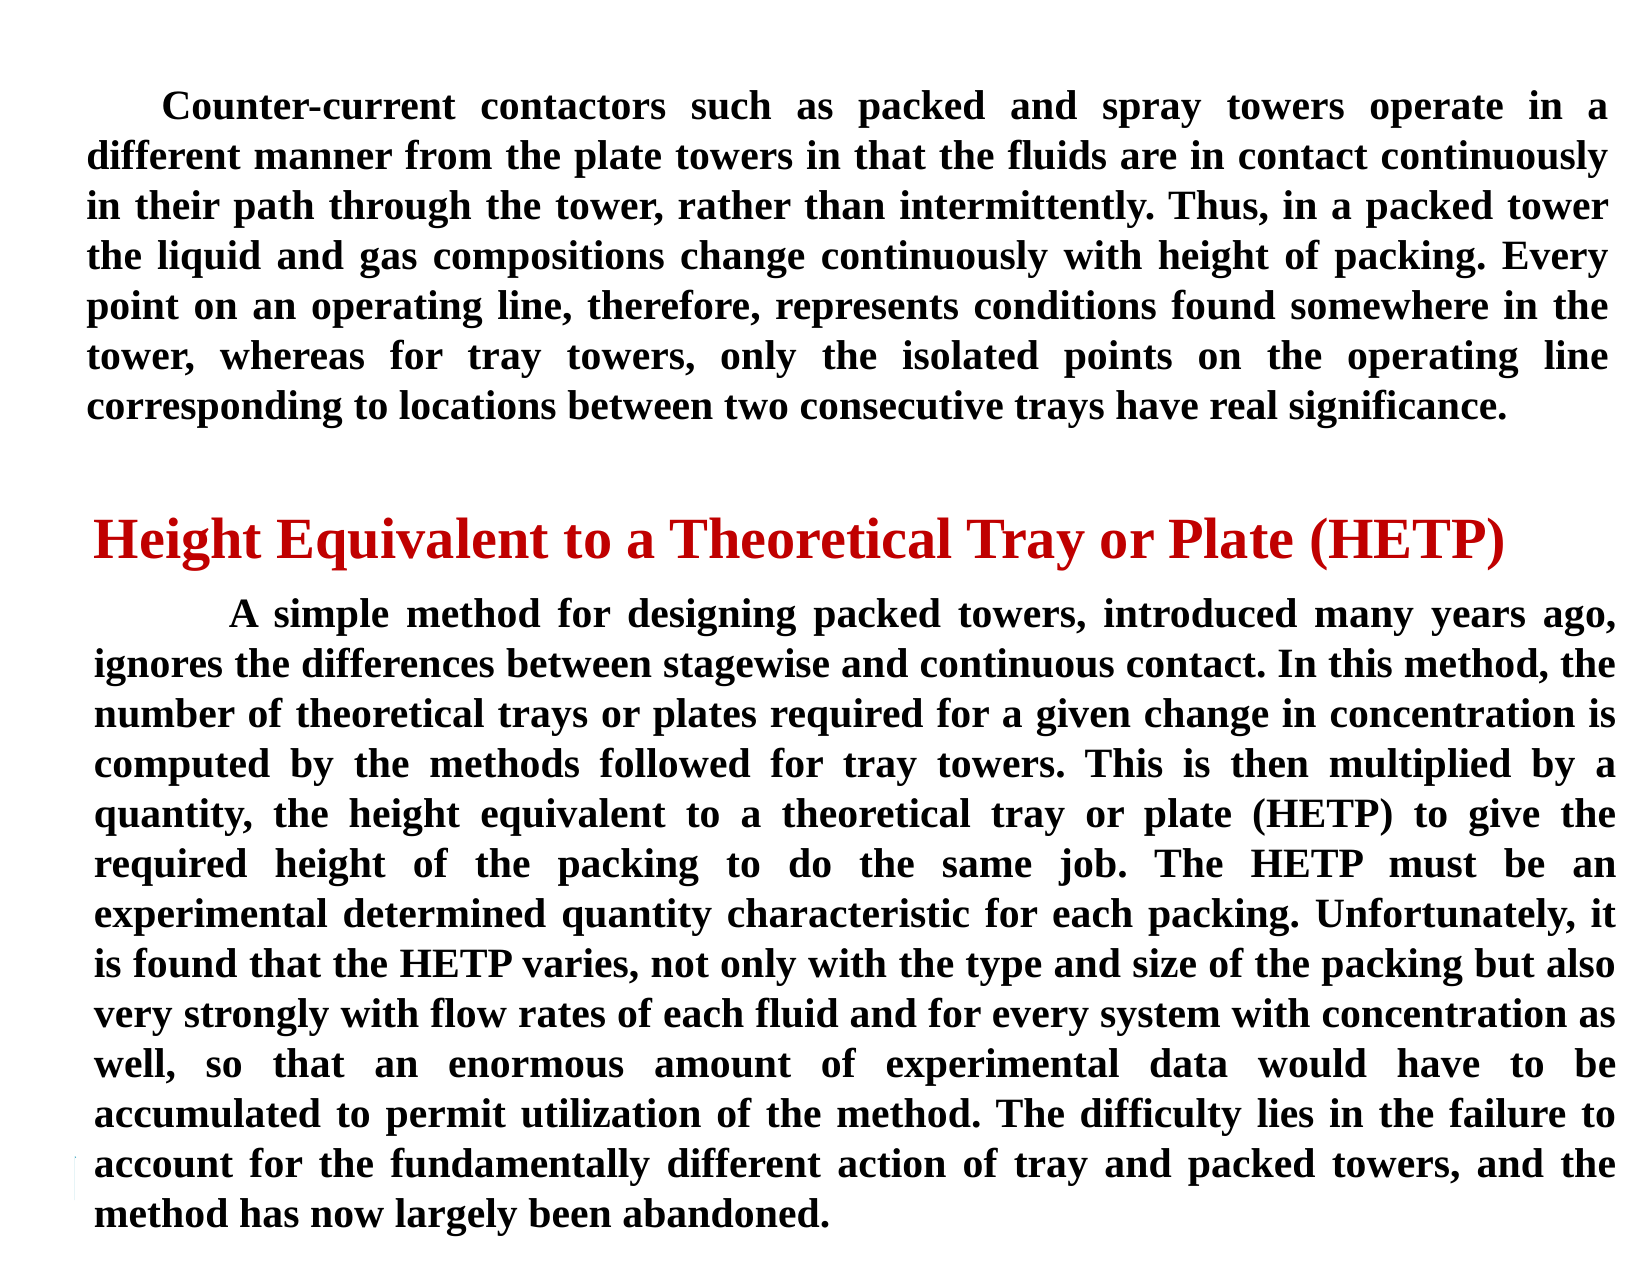

Counter-current contactors such as packed and spray towers operate in a different manner from the plate towers in that the fluids are in contact continuously in their path through the tower, rather than intermittently. Thus, in a packed tower the liquid and gas compositions change continuously with height of packing. Every point on an operating line, therefore, represents conditions found somewhere in the tower, whereas for tray towers, only the isolated points on the operating line corresponding to locations between two consecutive trays have real significance.
Height Equivalent to a Theoretical Tray or Plate (HETP)
        A simple method for designing packed towers, introduced many years ago, ignores the differences between stagewise and continuous contact. In this method, the number of theoretical trays or plates required for a given change in concentration is computed by the methods followed for tray towers. This is then multiplied by a quantity, the height equivalent to a theoretical tray or plate (HETP) to give the required height of the packing to do the same job. The HETP must be an experimental determined quantity characteristic for each packing. Unfortunately, it is found that the HETP varies, not only with the type and size of the packing but also very strongly with flow rates of each fluid and for every system with concentration as well, so that an enormous amount of experimental data would have to be accumulated to permit utilization of the method. The difficulty lies in the failure to account for the fundamentally different action of tray and packed towers, and the method has now largely been abandoned.